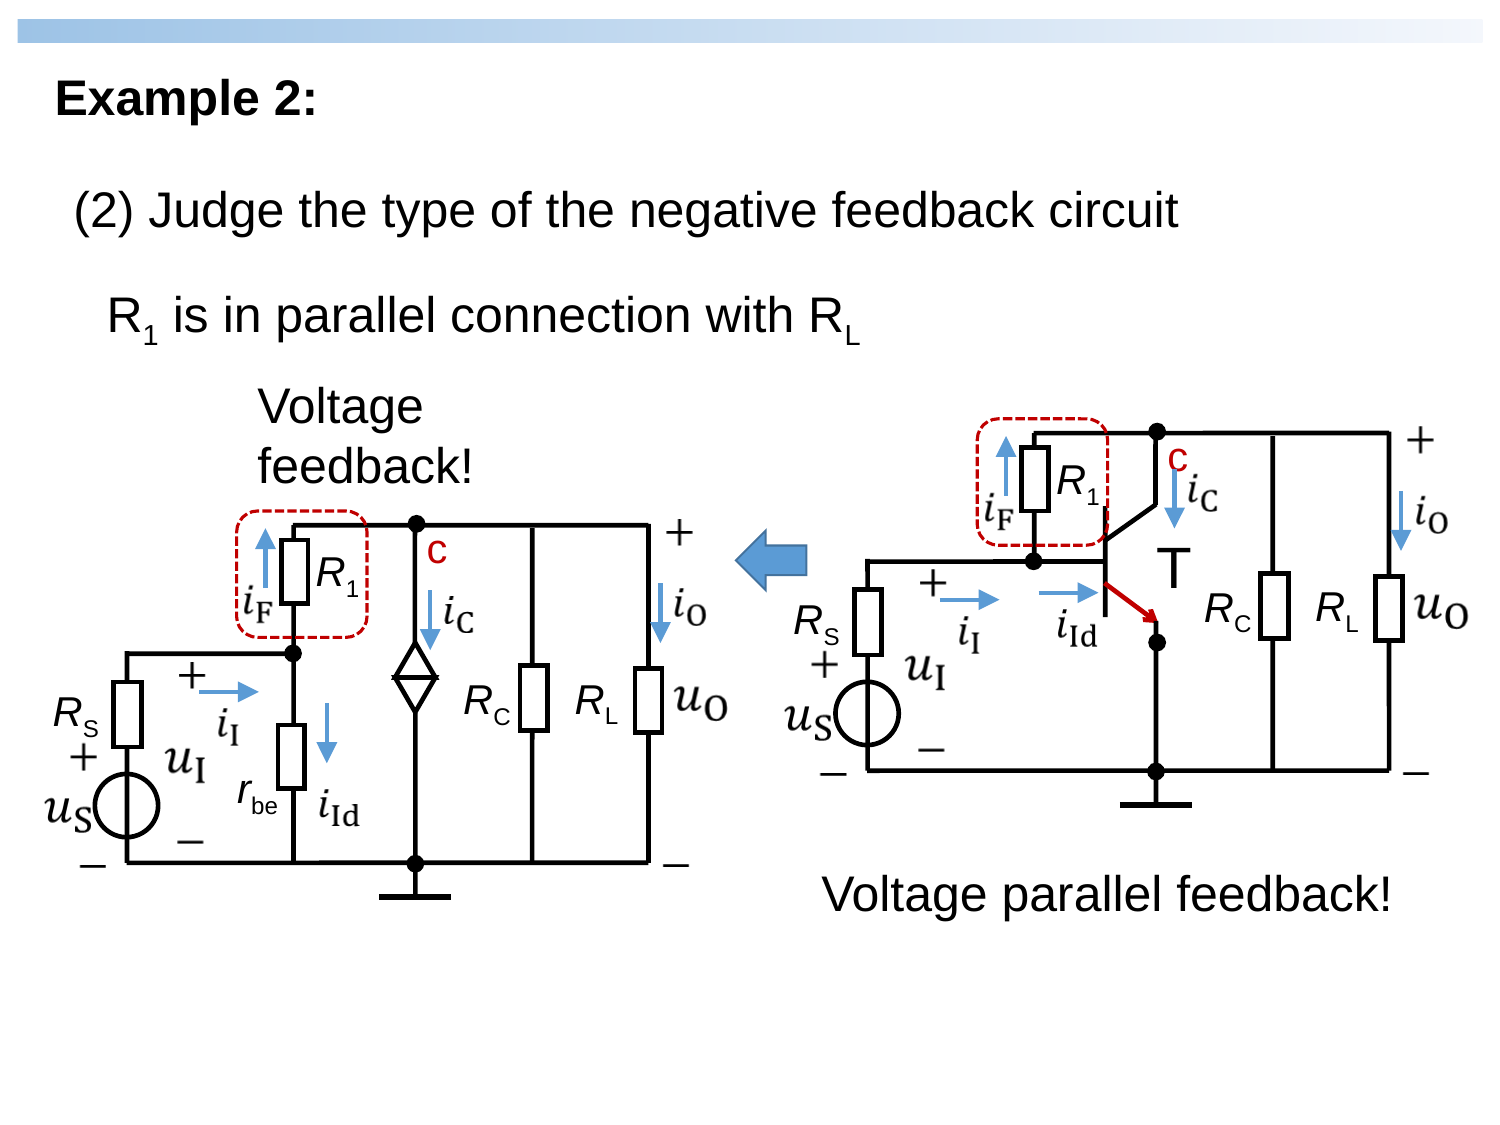

Example 2:
(2) Judge the type of the negative feedback circuit
R1 is in parallel connection with RL
Voltage feedback!

c

R1

RL

T

RC

RS

c

R1

RL

RC

RS

rbe

Voltage parallel feedback!